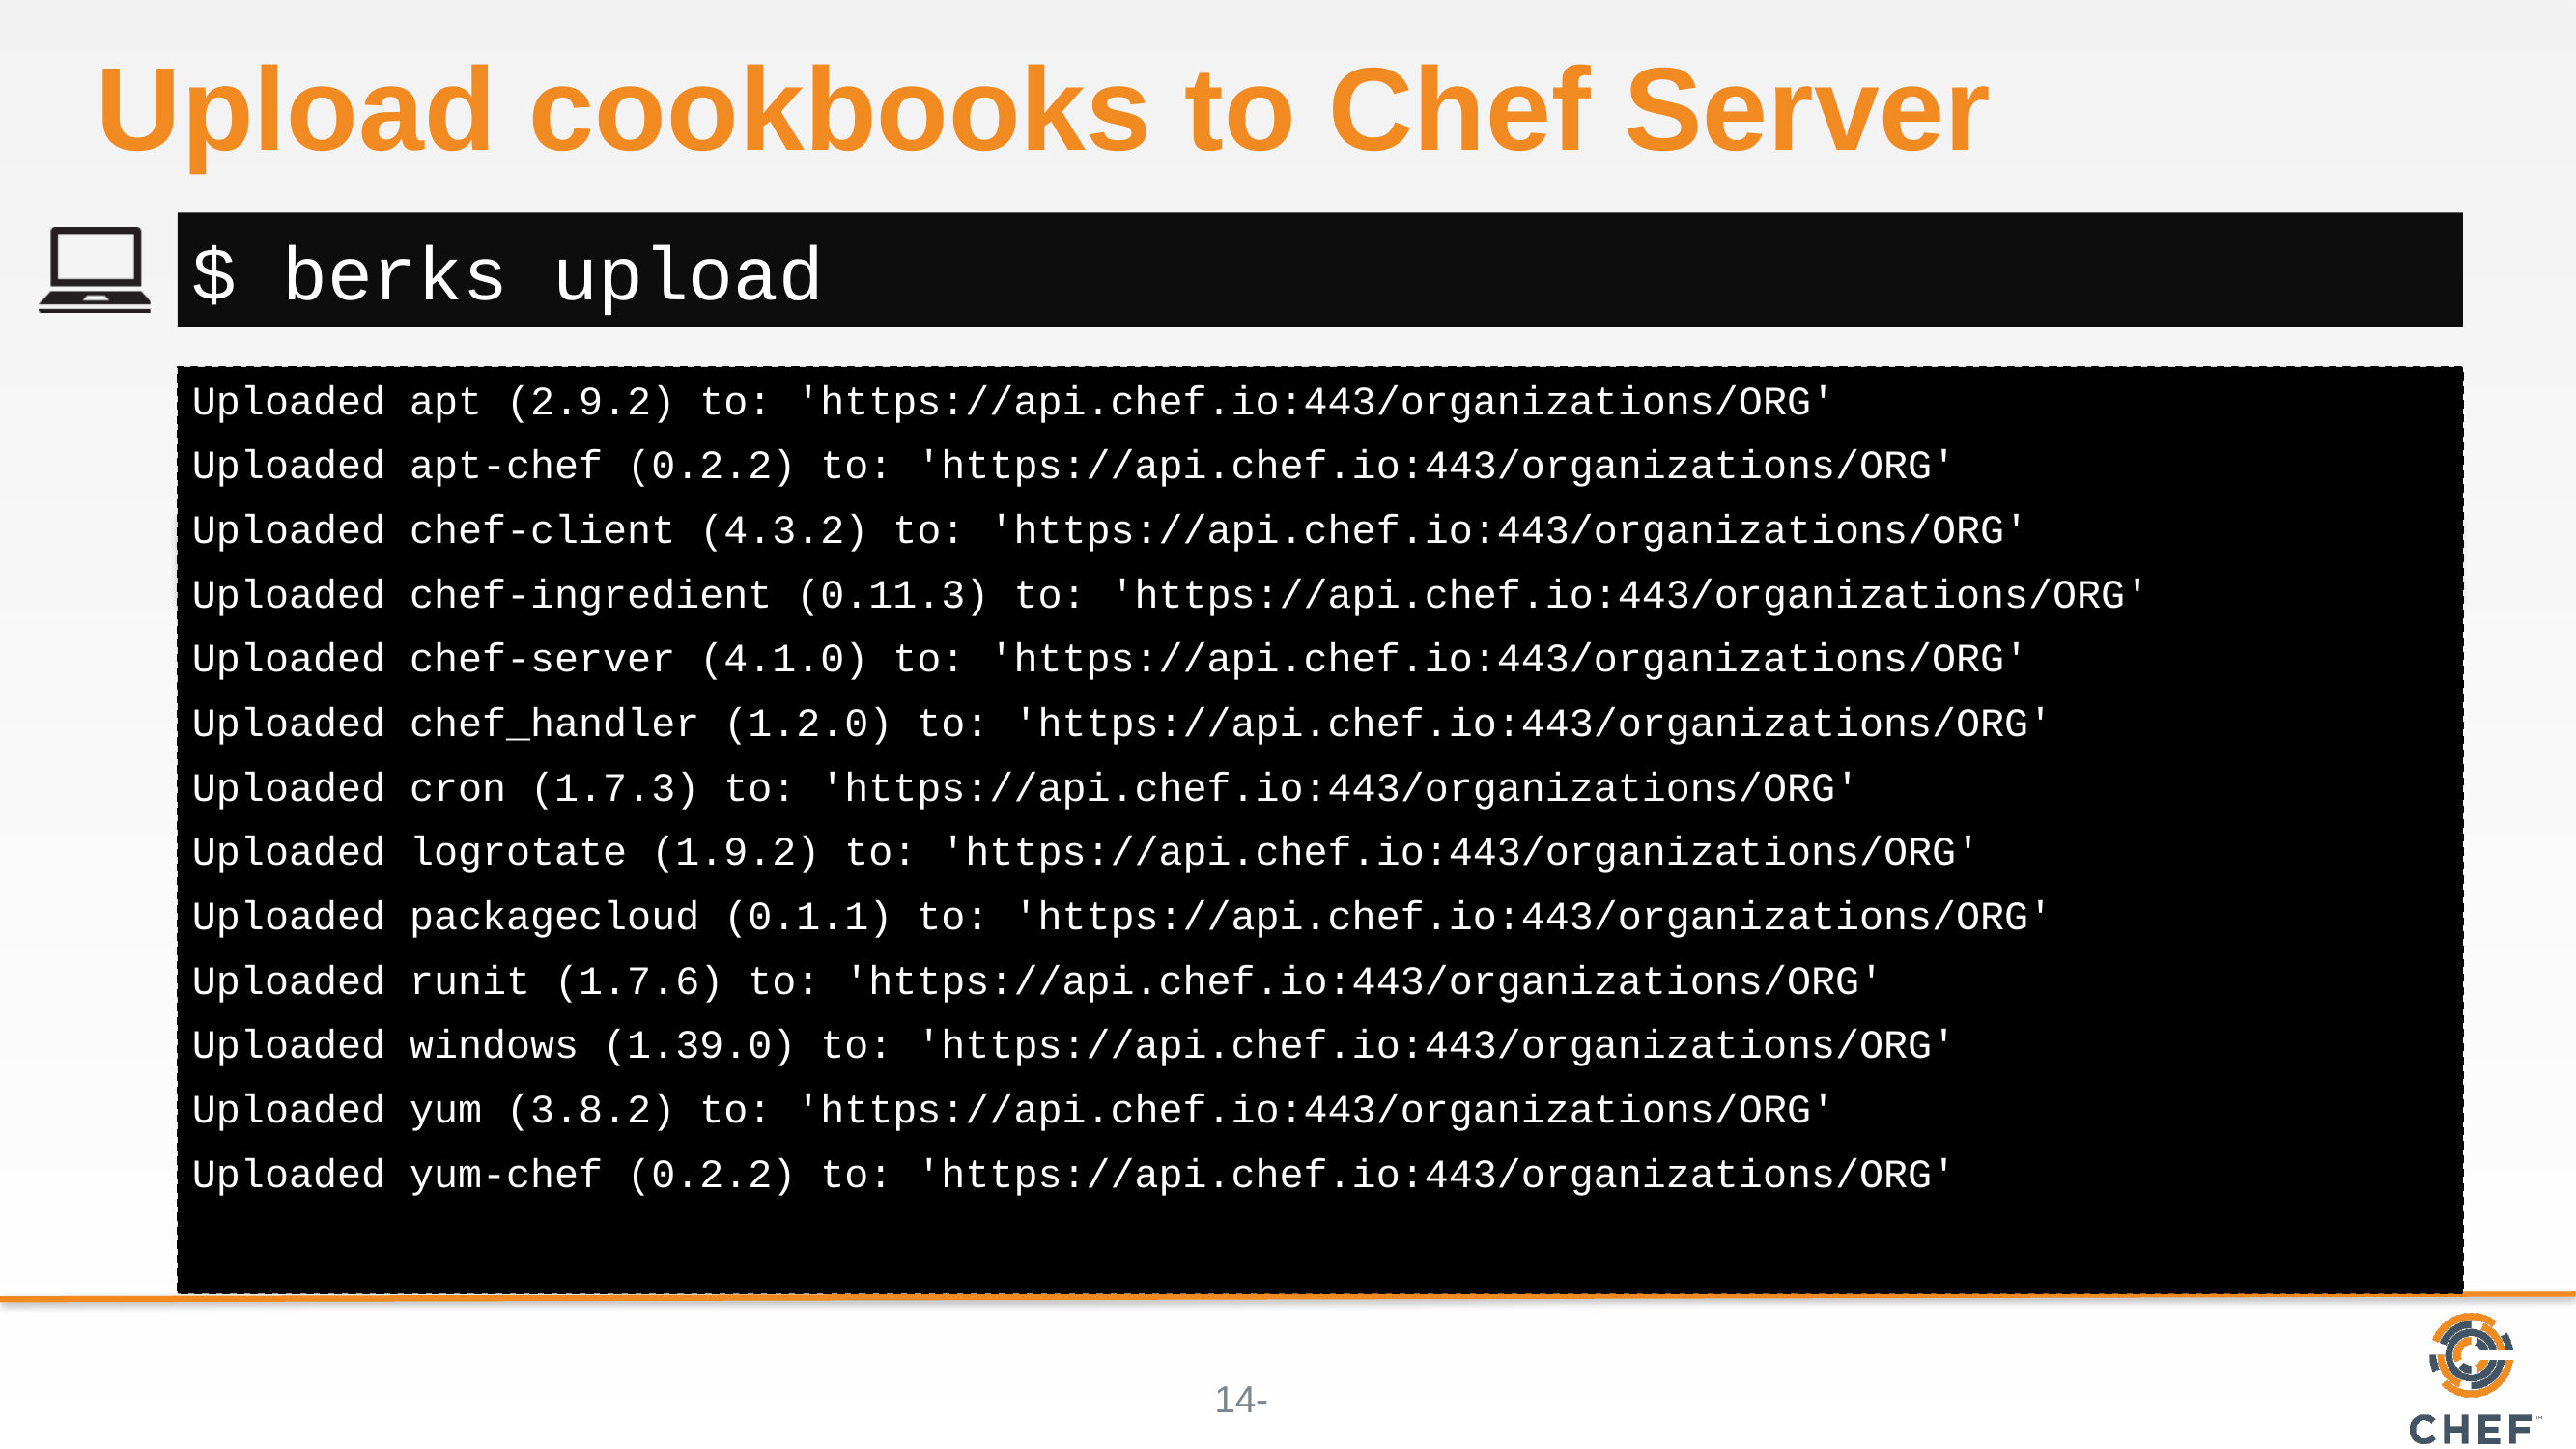

# Upload cookbooks to Chef Server
$ berks upload
Uploaded apt (2.9.2) to: 'https://api.chef.io:443/organizations/ORG'
Uploaded apt-chef (0.2.2) to: 'https://api.chef.io:443/organizations/ORG'
Uploaded chef-client (4.3.2) to: 'https://api.chef.io:443/organizations/ORG'
Uploaded chef-ingredient (0.11.3) to: 'https://api.chef.io:443/organizations/ORG'
Uploaded chef-server (4.1.0) to: 'https://api.chef.io:443/organizations/ORG'
Uploaded chef_handler (1.2.0) to: 'https://api.chef.io:443/organizations/ORG'
Uploaded cron (1.7.3) to: 'https://api.chef.io:443/organizations/ORG'
Uploaded logrotate (1.9.2) to: 'https://api.chef.io:443/organizations/ORG'
Uploaded packagecloud (0.1.1) to: 'https://api.chef.io:443/organizations/ORG'
Uploaded runit (1.7.6) to: 'https://api.chef.io:443/organizations/ORG'
Uploaded windows (1.39.0) to: 'https://api.chef.io:443/organizations/ORG'
Uploaded yum (3.8.2) to: 'https://api.chef.io:443/organizations/ORG'
Uploaded yum-chef (0.2.2) to: 'https://api.chef.io:443/organizations/ORG'